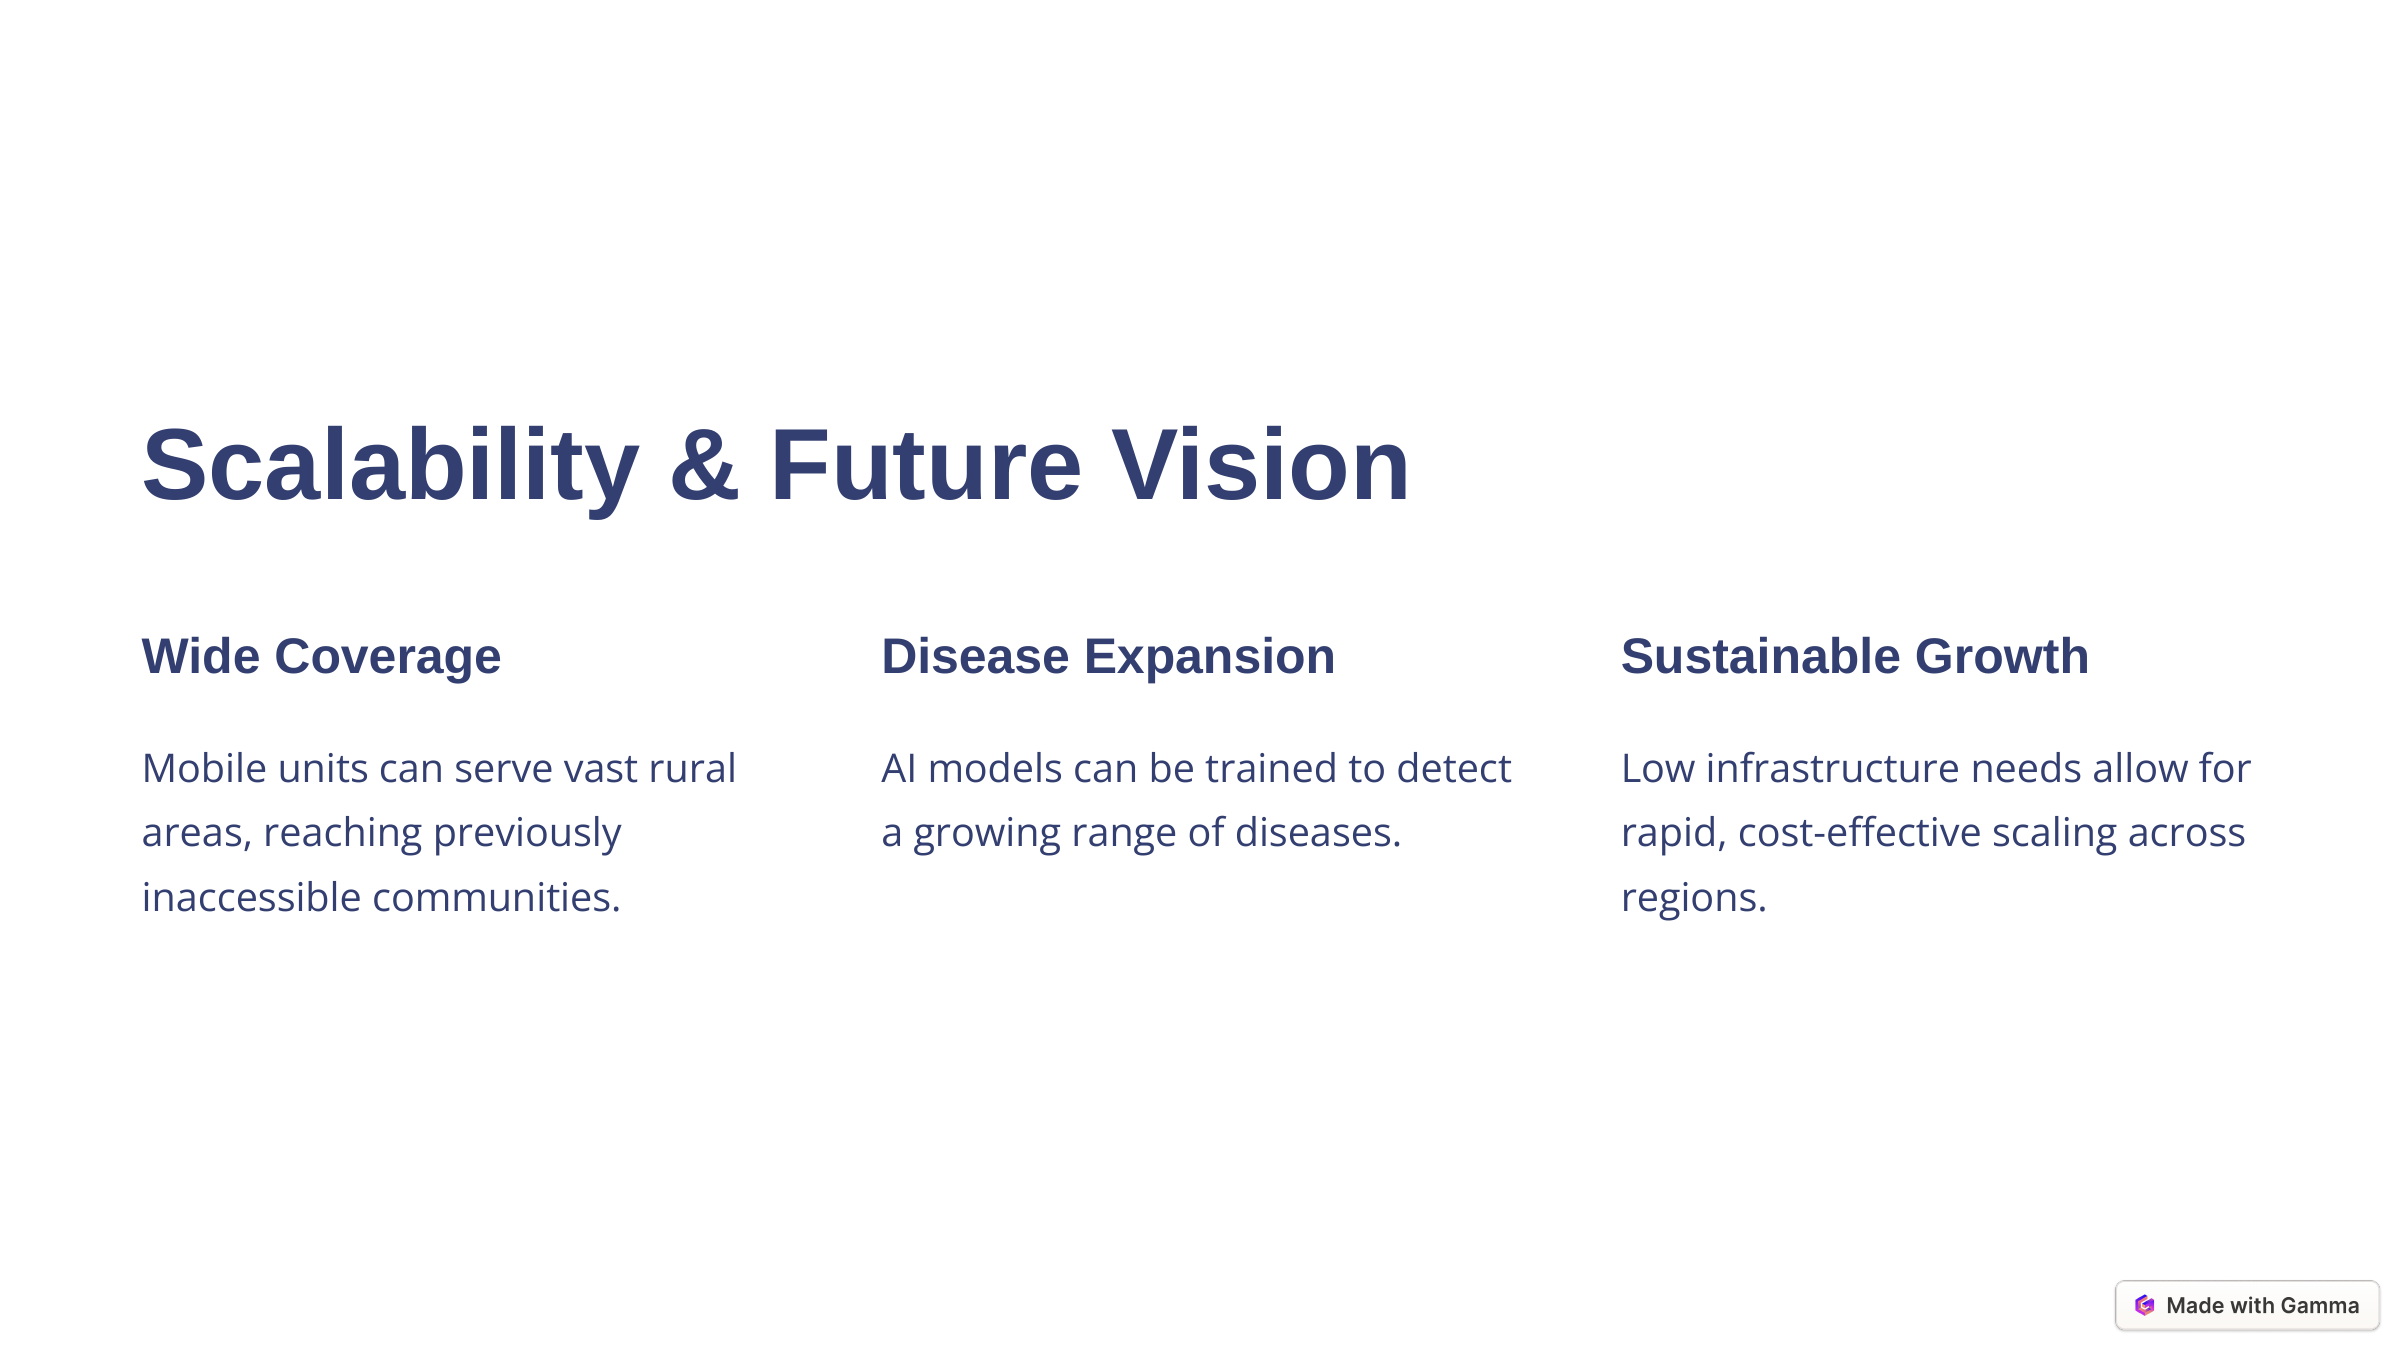

Scalability & Future Vision
Wide Coverage
Disease Expansion
Sustainable Growth
Mobile units can serve vast rural areas, reaching previously inaccessible communities.
AI models can be trained to detect a growing range of diseases.
Low infrastructure needs allow for rapid, cost-effective scaling across regions.